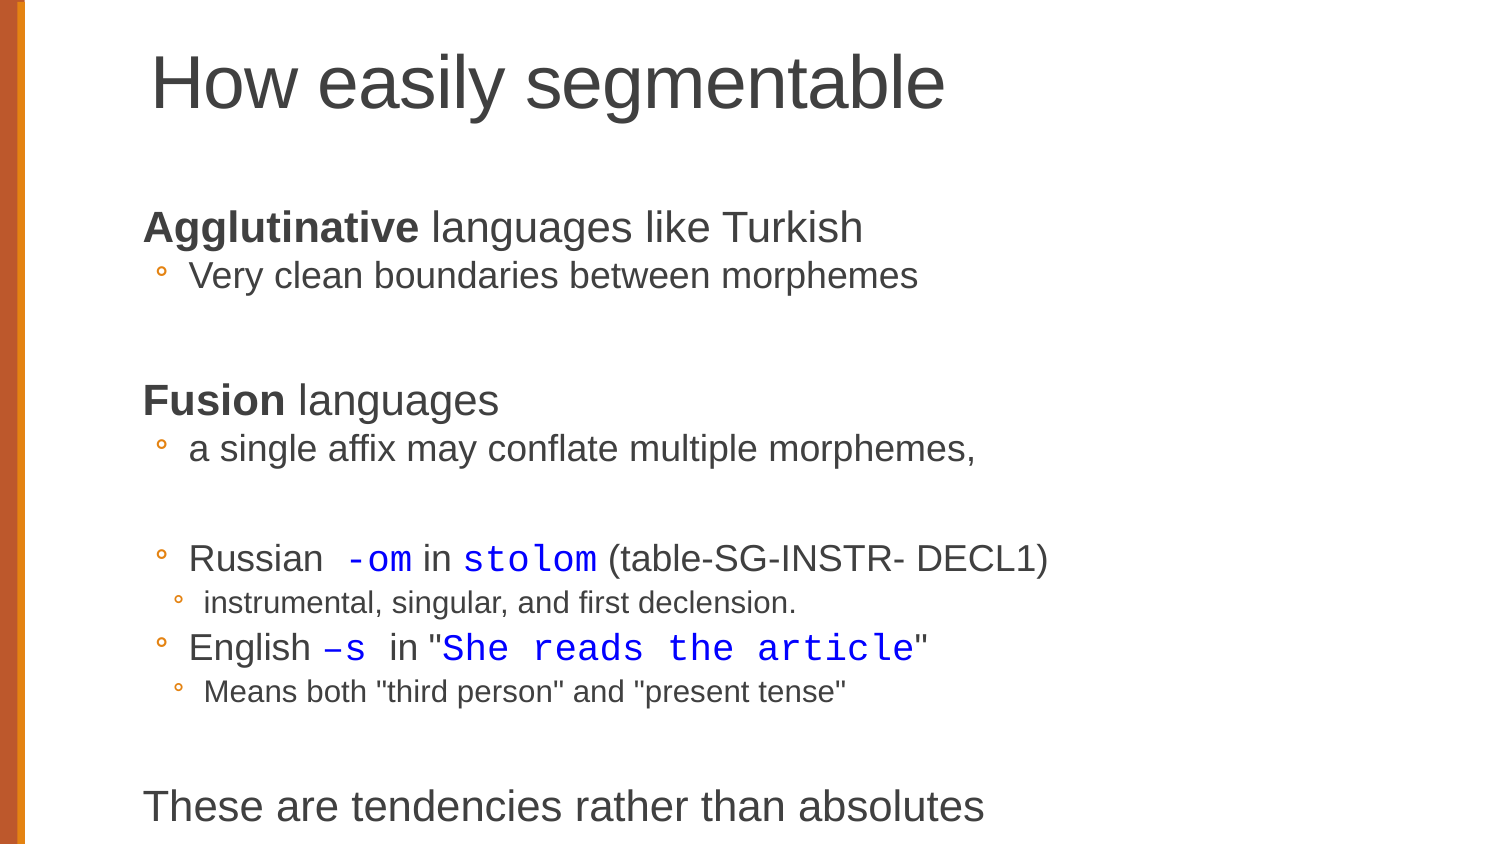

# How easily segmentable
Agglutinative languages like Turkish
Very clean boundaries between morphemes

Fusion languages
a single affix may conflate multiple morphemes,

Russian  -om in stolom (table-SG-INSTR- DECL1)
instrumental, singular, and first declension.
English –s in "She reads the article"
Means both "third person" and "present tense"

These are tendencies rather than absolutes